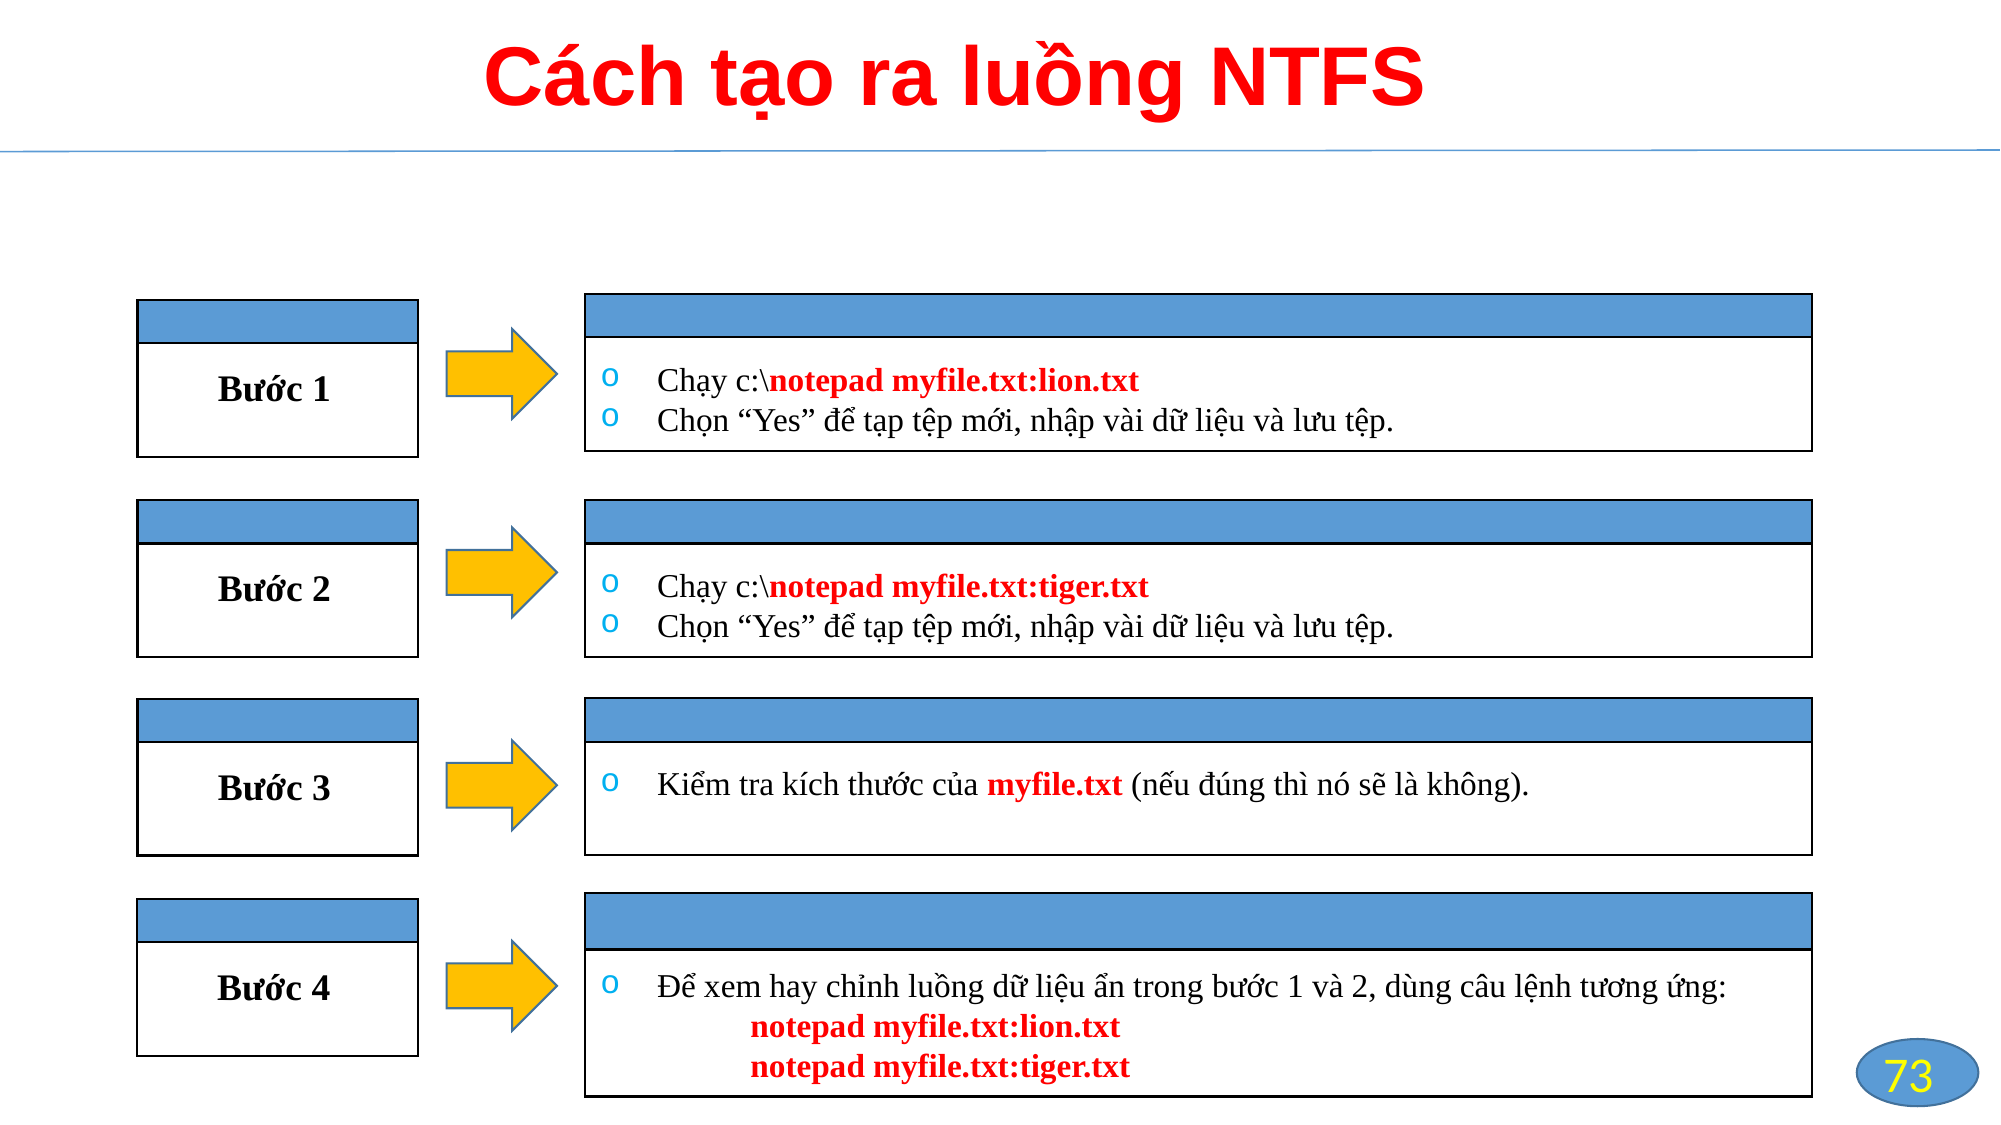

Cách tạo ra luồng NTFS

Chạy c:\notepad myfile.txt:lion.txt
Chọn “Yes” để tạp tệp mới, nhập vài dữ liệu và lưu tệp.

Bước 1

Bước 2

Chạy c:\notepad myfile.txt:tiger.txt
Chọn “Yes” để tạp tệp mới, nhập vài dữ liệu và lưu tệp.

Kiểm tra kích thước của myfile.txt (nếu đúng thì nó sẽ là không).

Bước 3

Để xem hay chỉnh luồng dữ liệu ẩn trong bước 1 và 2, dùng câu lệnh tương ứng:
	notepad myfile.txt:lion.txt
	notepad myfile.txt:tiger.txt

Bước 4

73